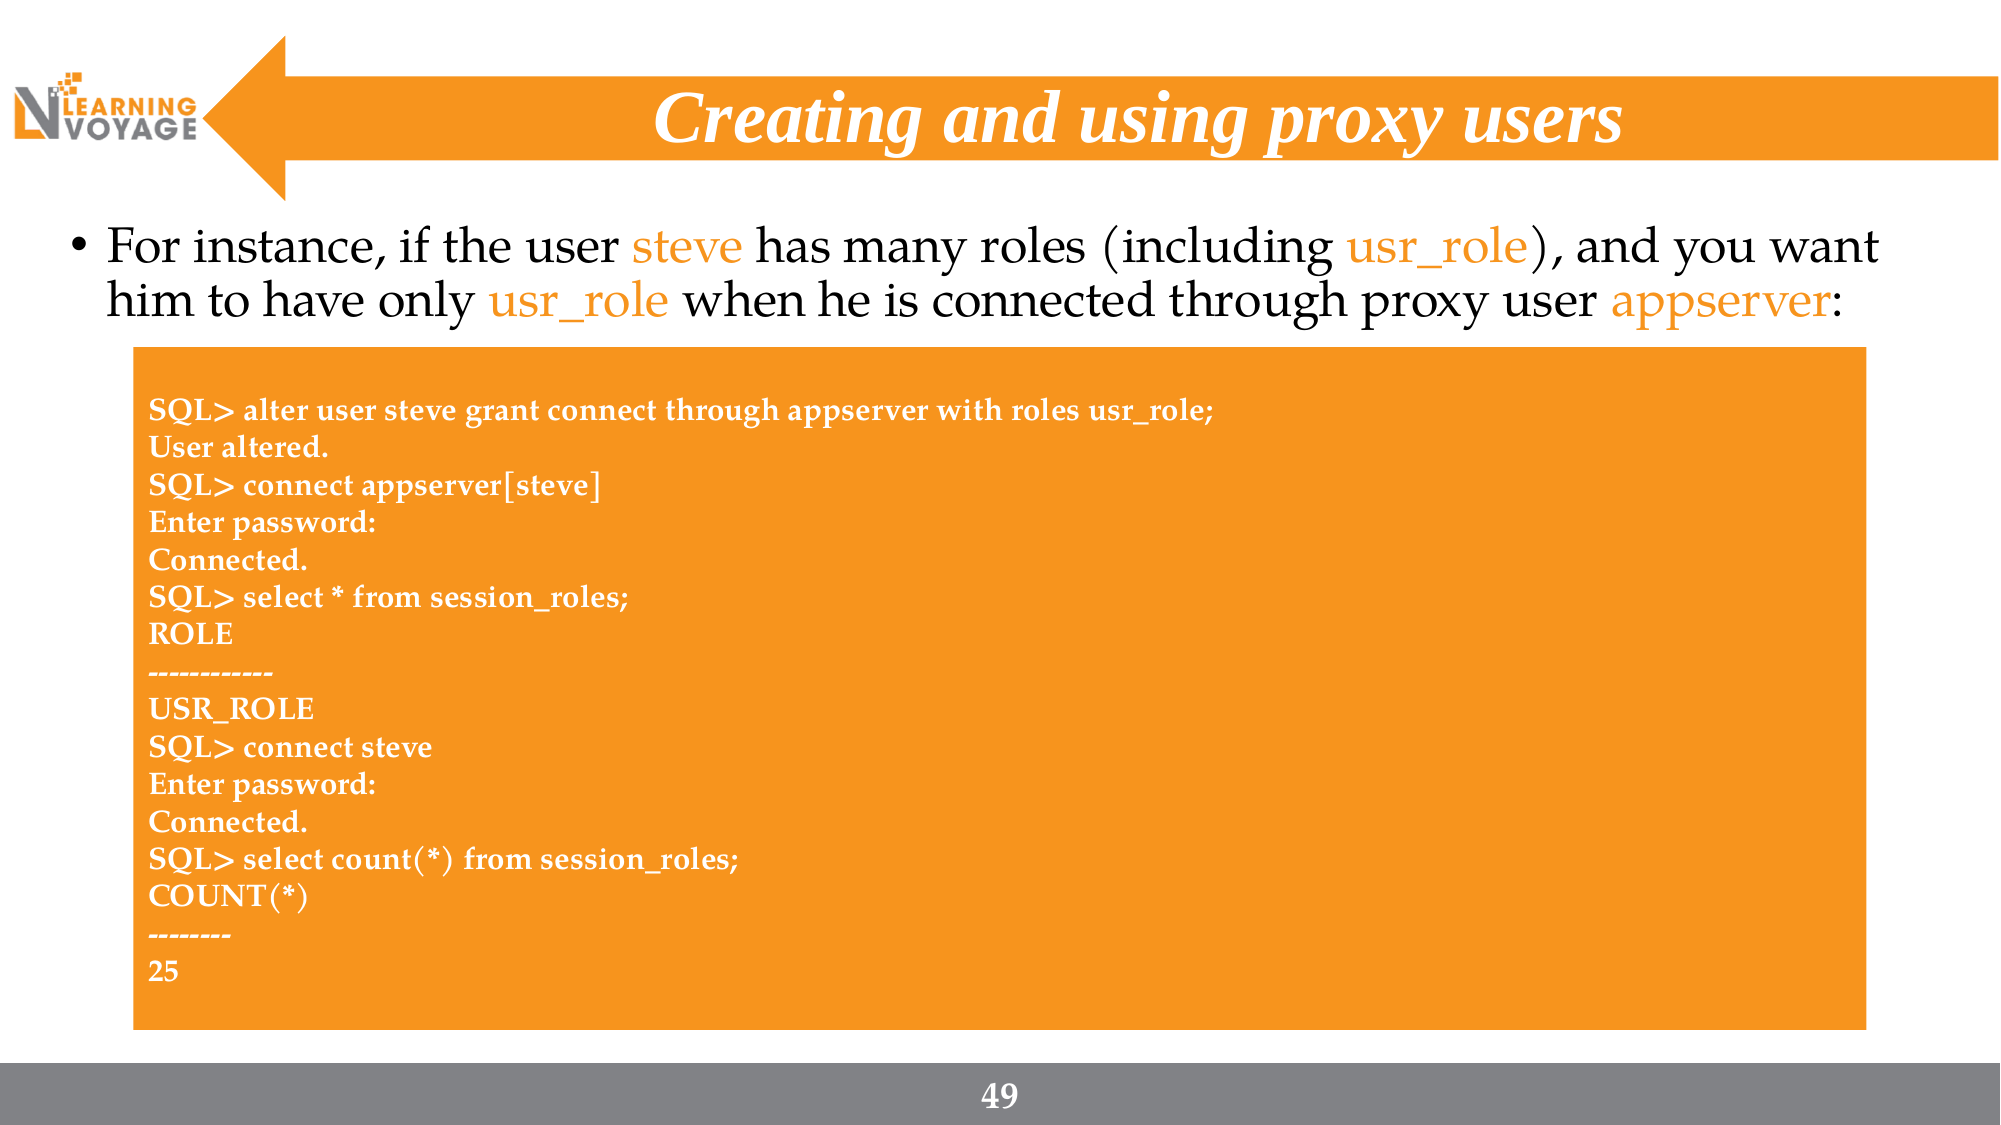

# Creating and using proxy users
For instance, if the user steve has many roles (including usr_role), and you want him to have only usr_role when he is connected through proxy user appserver:

SQL> alter user steve grant connect through appserver with roles usr_role;
User altered.
SQL> connect appserver[steve]
Enter password:
Connected.
SQL> select * from session_roles;
ROLE
------------
USR_ROLE
SQL> connect steve
Enter password:
Connected.
SQL> select count(*) from session_roles;
COUNT(*)
--------
25
49